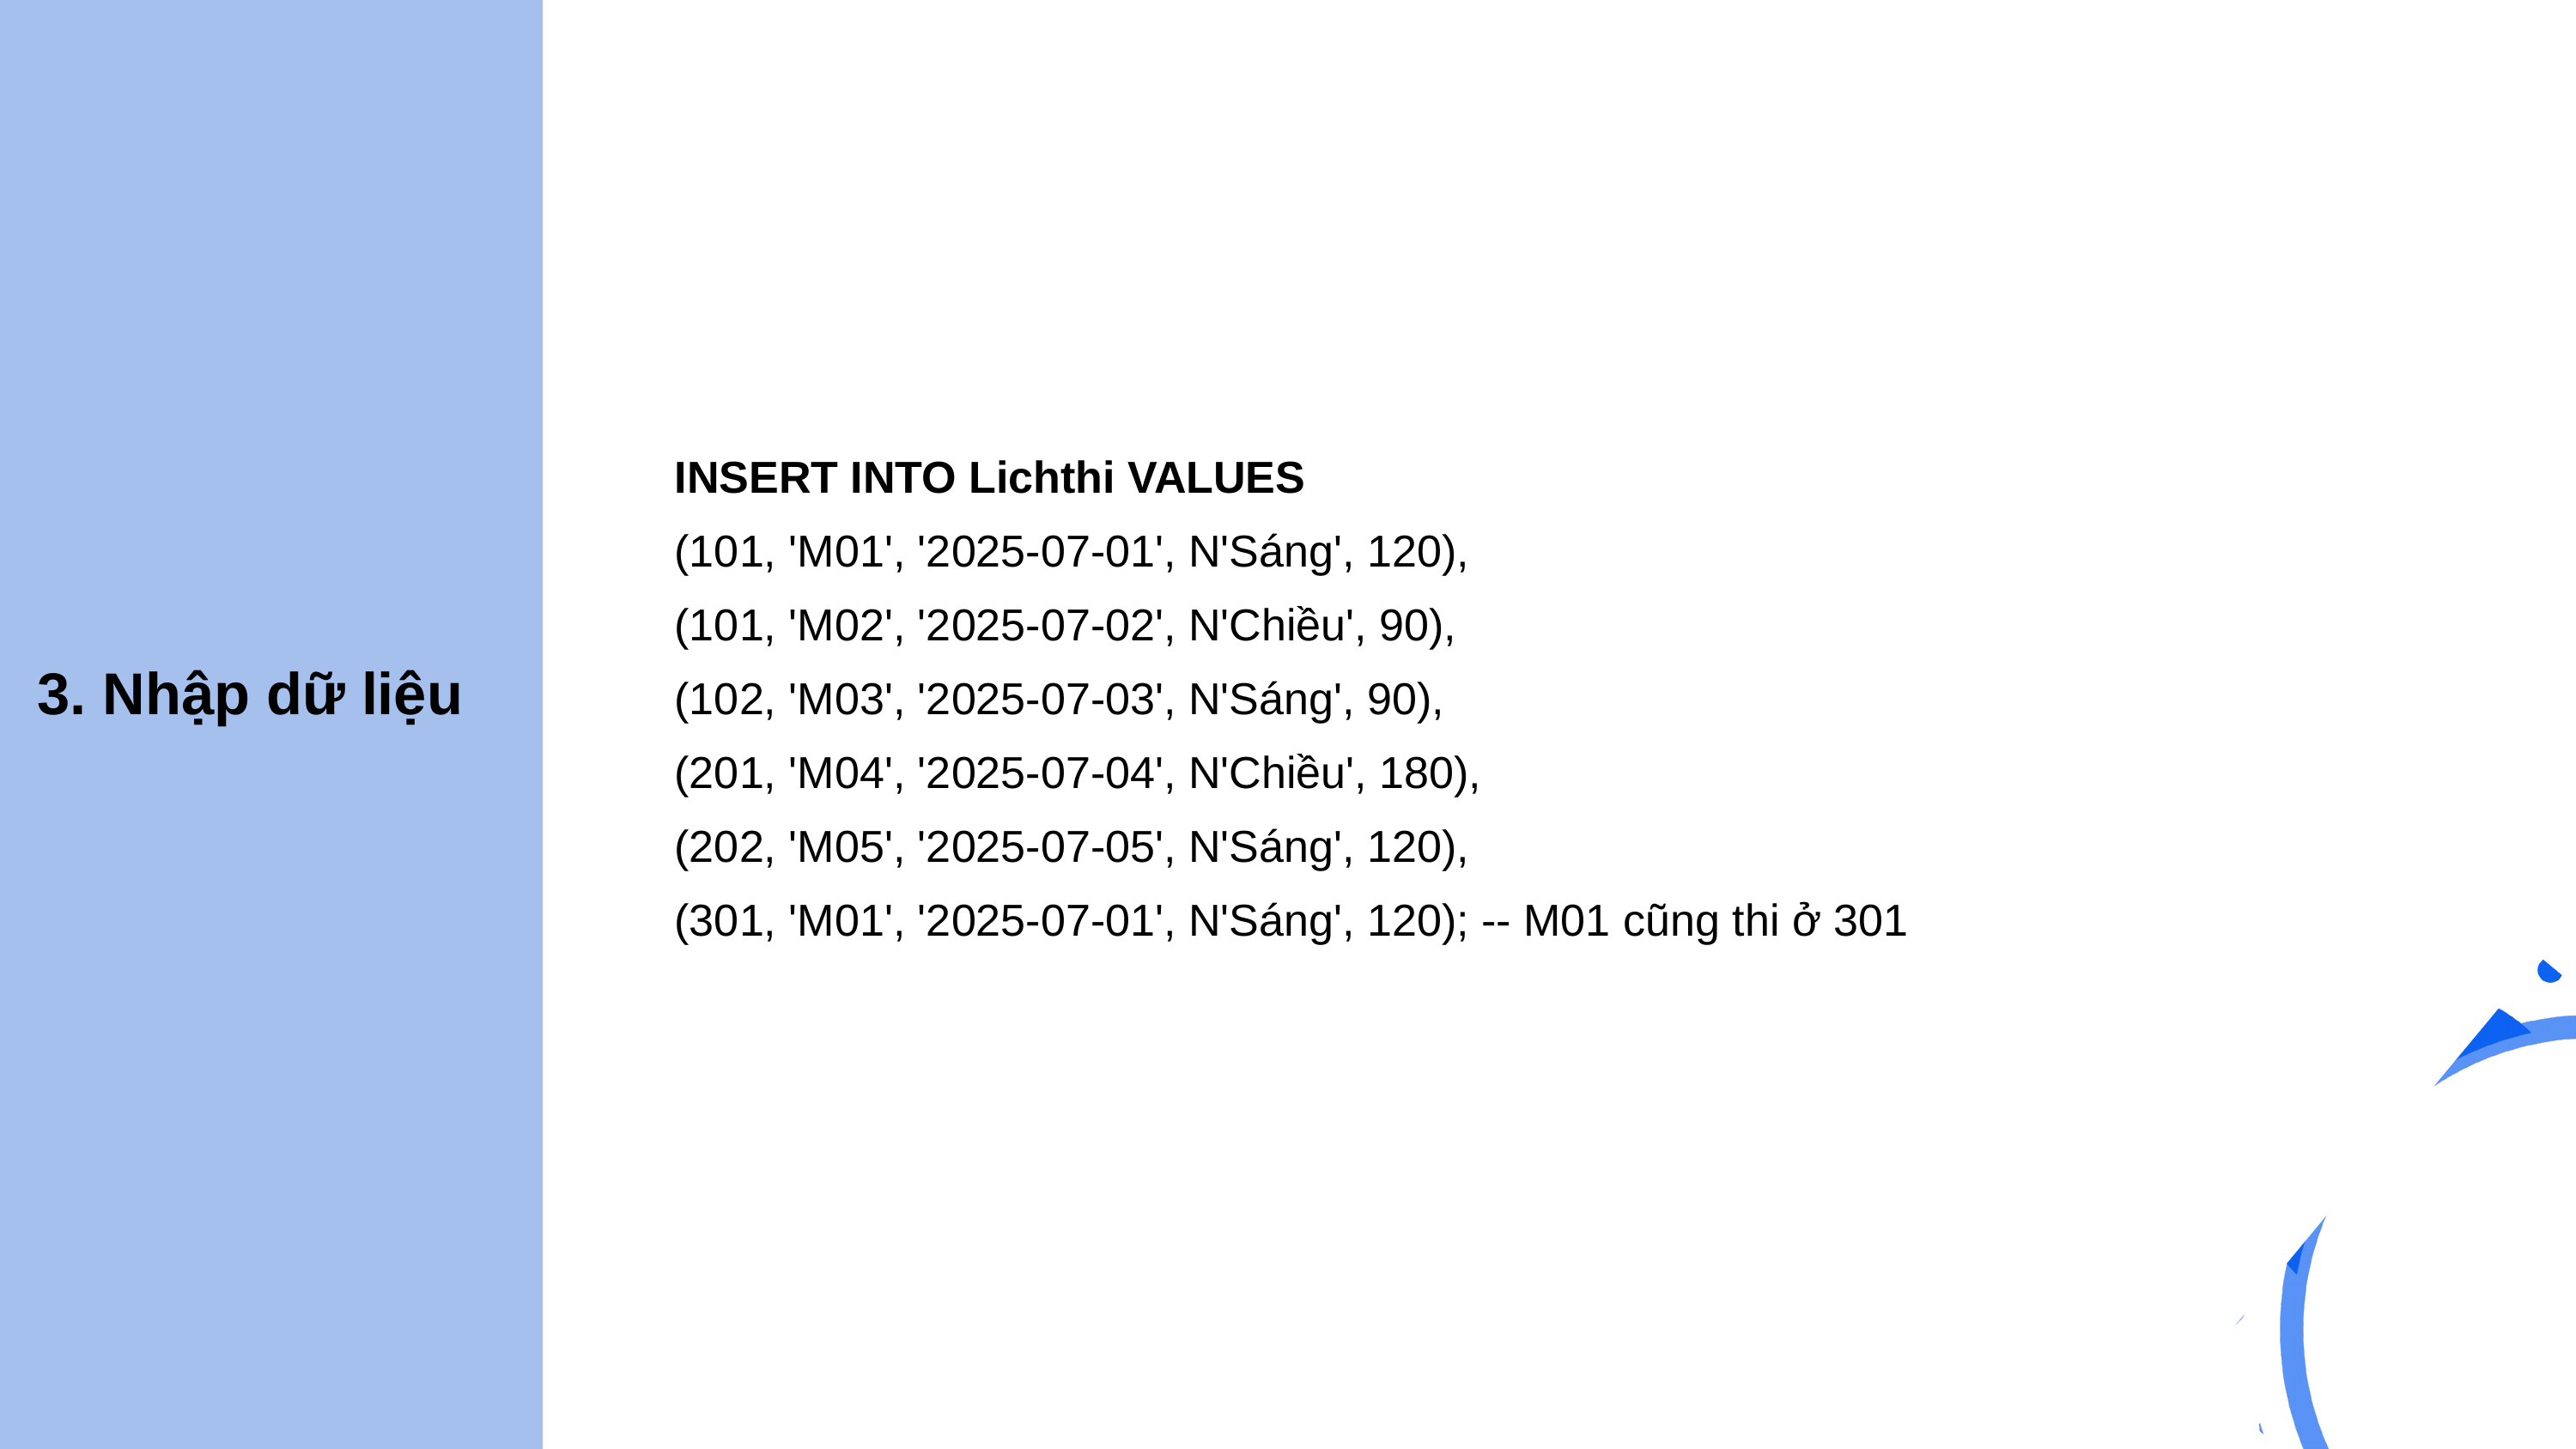

INSERT INTO Lichthi VALUES
(101, 'M01', '2025-07-01', N'Sáng', 120),
(101, 'M02', '2025-07-02', N'Chiều', 90),
(102, 'M03', '2025-07-03', N'Sáng', 90),
(201, 'M04', '2025-07-04', N'Chiều', 180),
(202, 'M05', '2025-07-05', N'Sáng', 120),
(301, 'M01', '2025-07-01', N'Sáng', 120); -- M01 cũng thi ở 301

3. Nhập dữ liệu